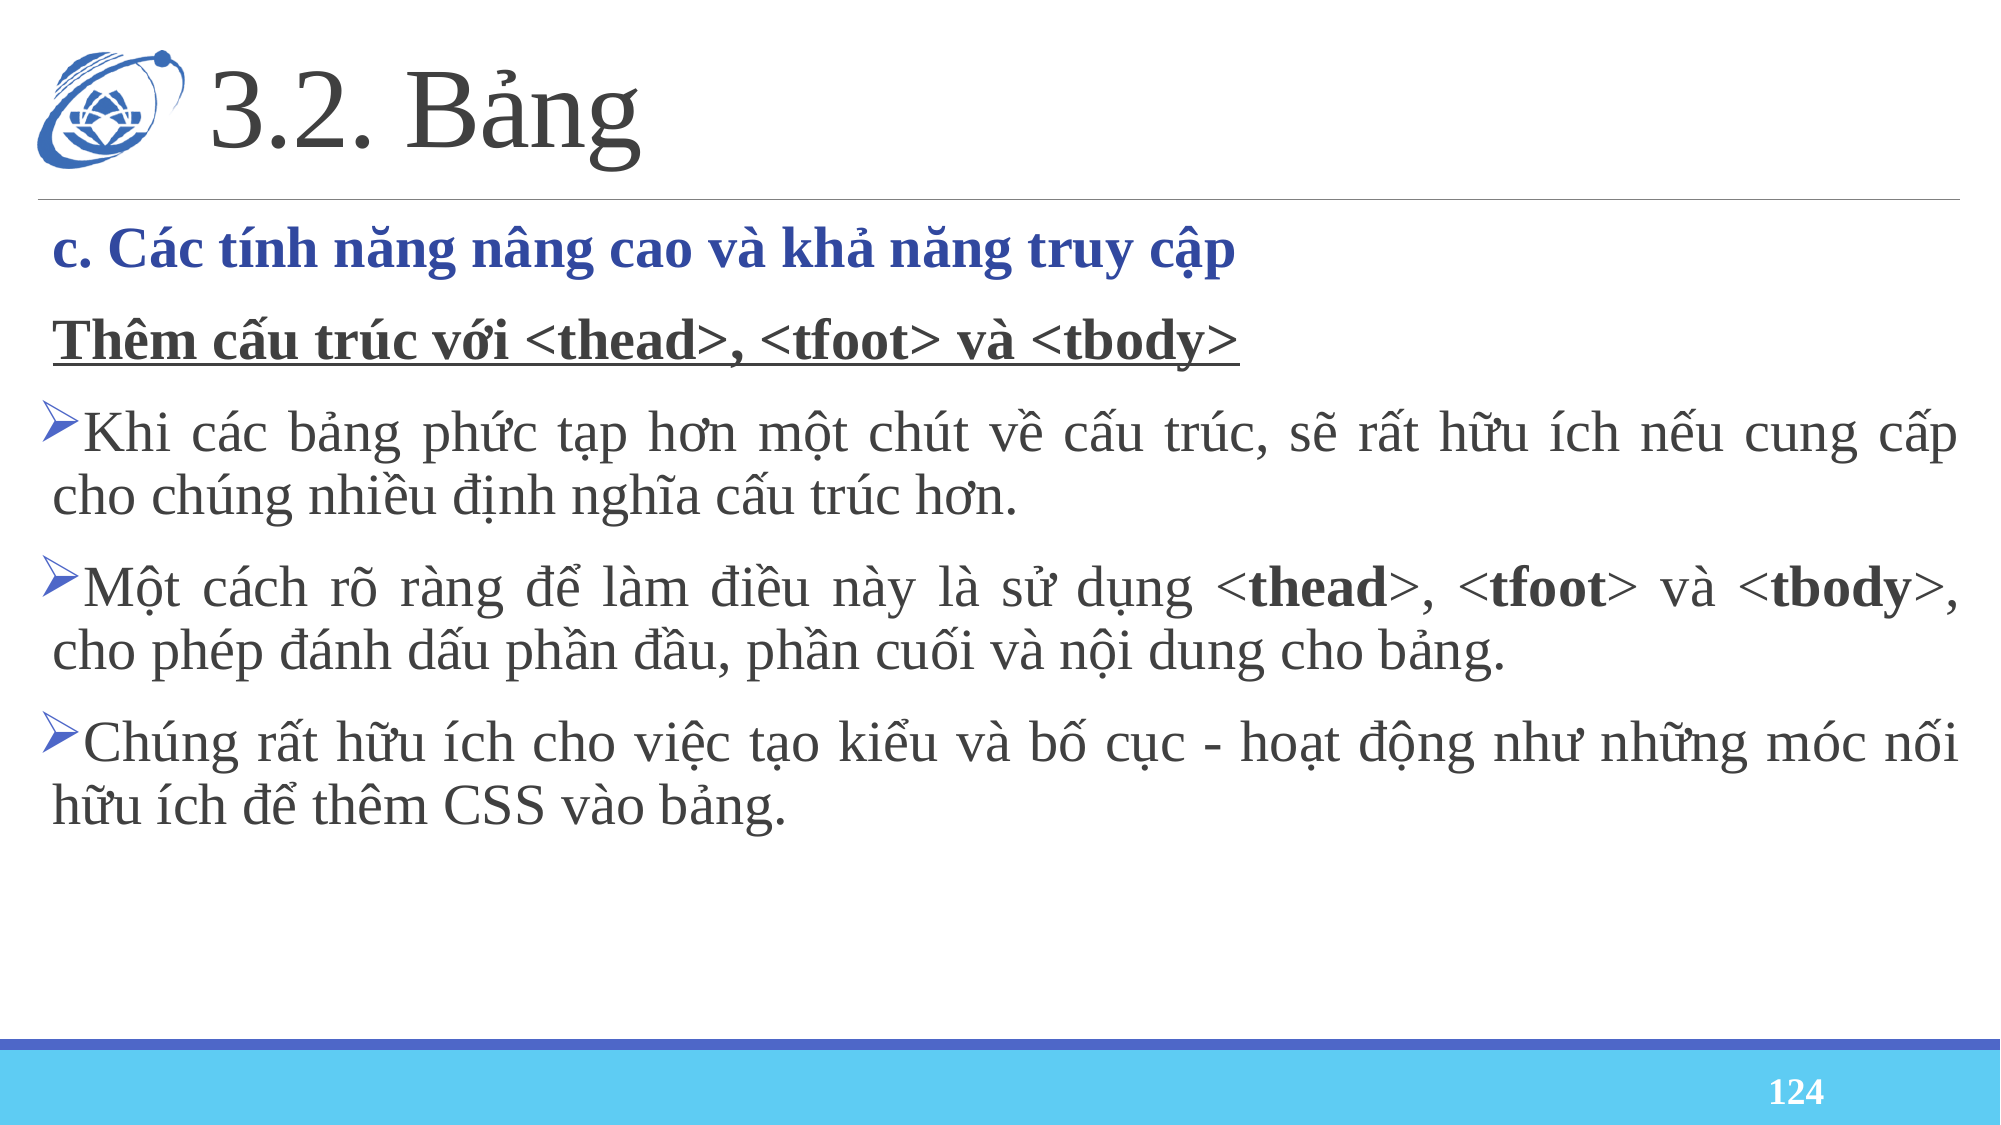

# 3.2. Bảng
c. Các tính năng nâng cao và khả năng truy cập
Thêm cấu trúc với <thead>, <tfoot> và <tbody>
Khi các bảng phức tạp hơn một chút về cấu trúc, sẽ rất hữu ích nếu cung cấp cho chúng nhiều định nghĩa cấu trúc hơn.
Một cách rõ ràng để làm điều này là sử dụng <thead>, <tfoot> và <tbody>, cho phép đánh dấu phần đầu, phần cuối và nội dung cho bảng.
Chúng rất hữu ích cho việc tạo kiểu và bố cục - hoạt động như những móc nối hữu ích để thêm CSS vào bảng.
124